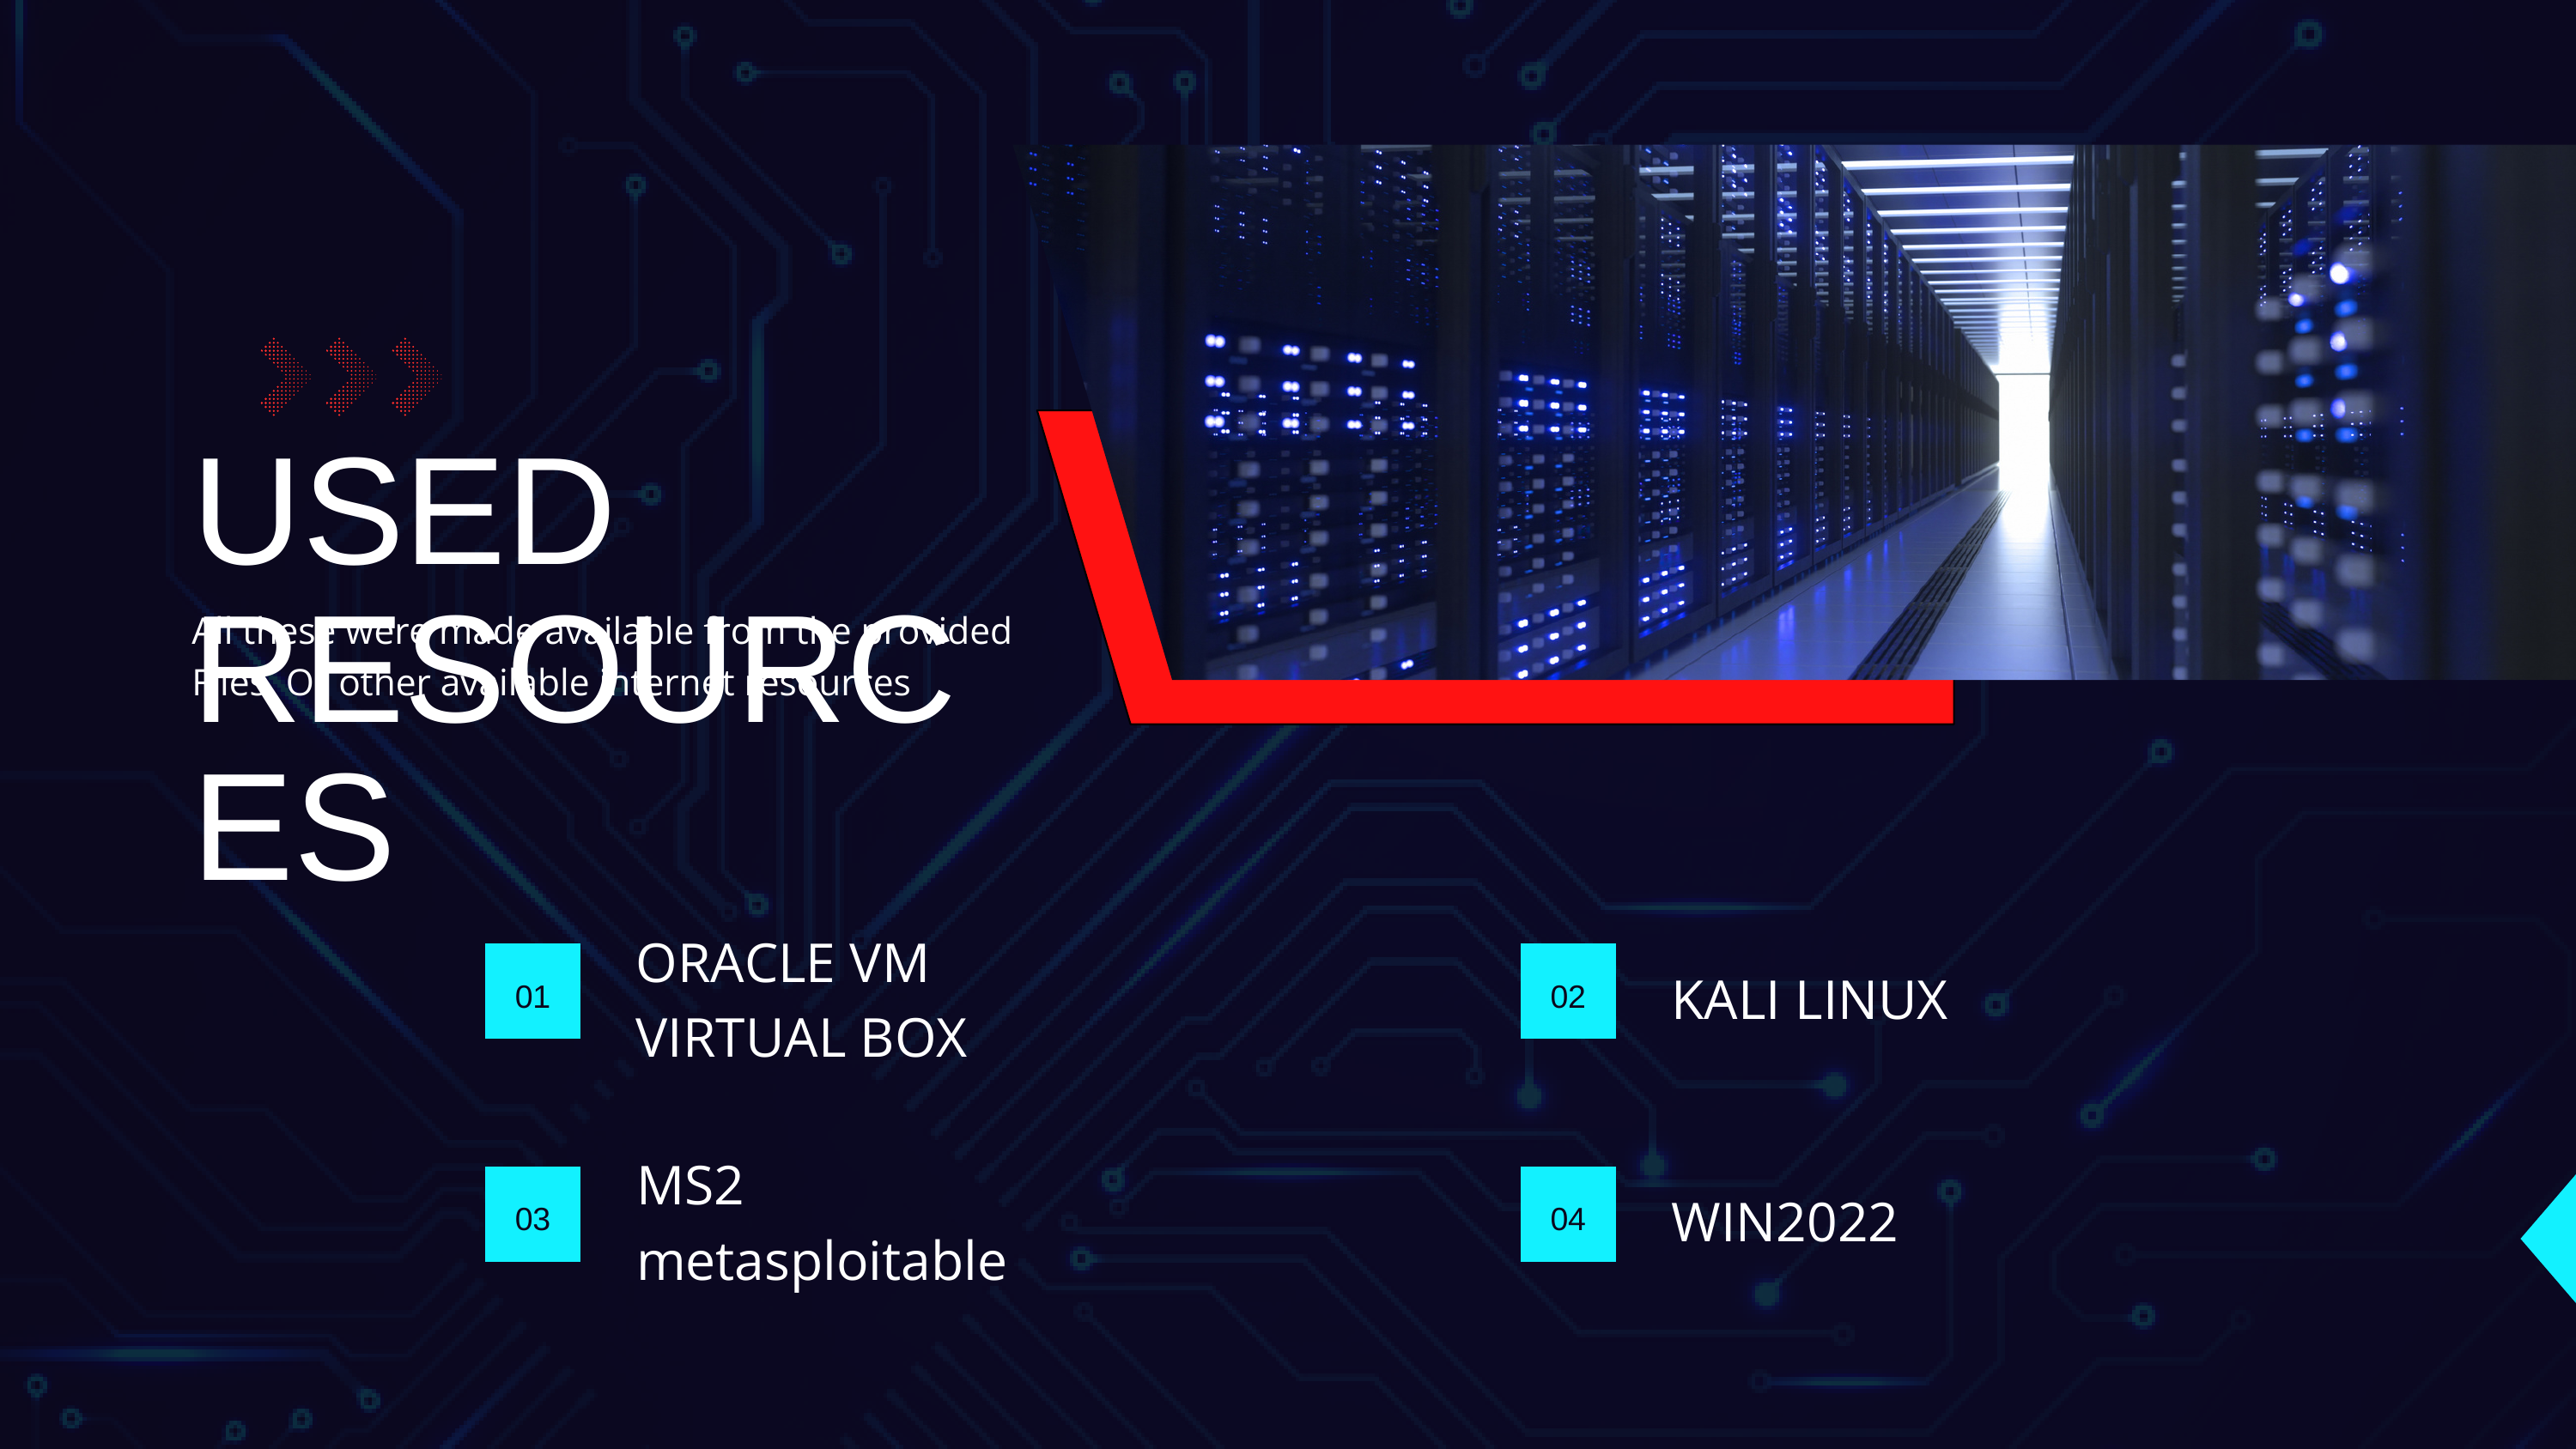

USED RESOURCES
All these were made available from the provided Files. Or other available internet resources
ORACLE VM VIRTUAL BOX

KALI LINUX
01
02
MS2 metasploitable

WIN2022
03
04